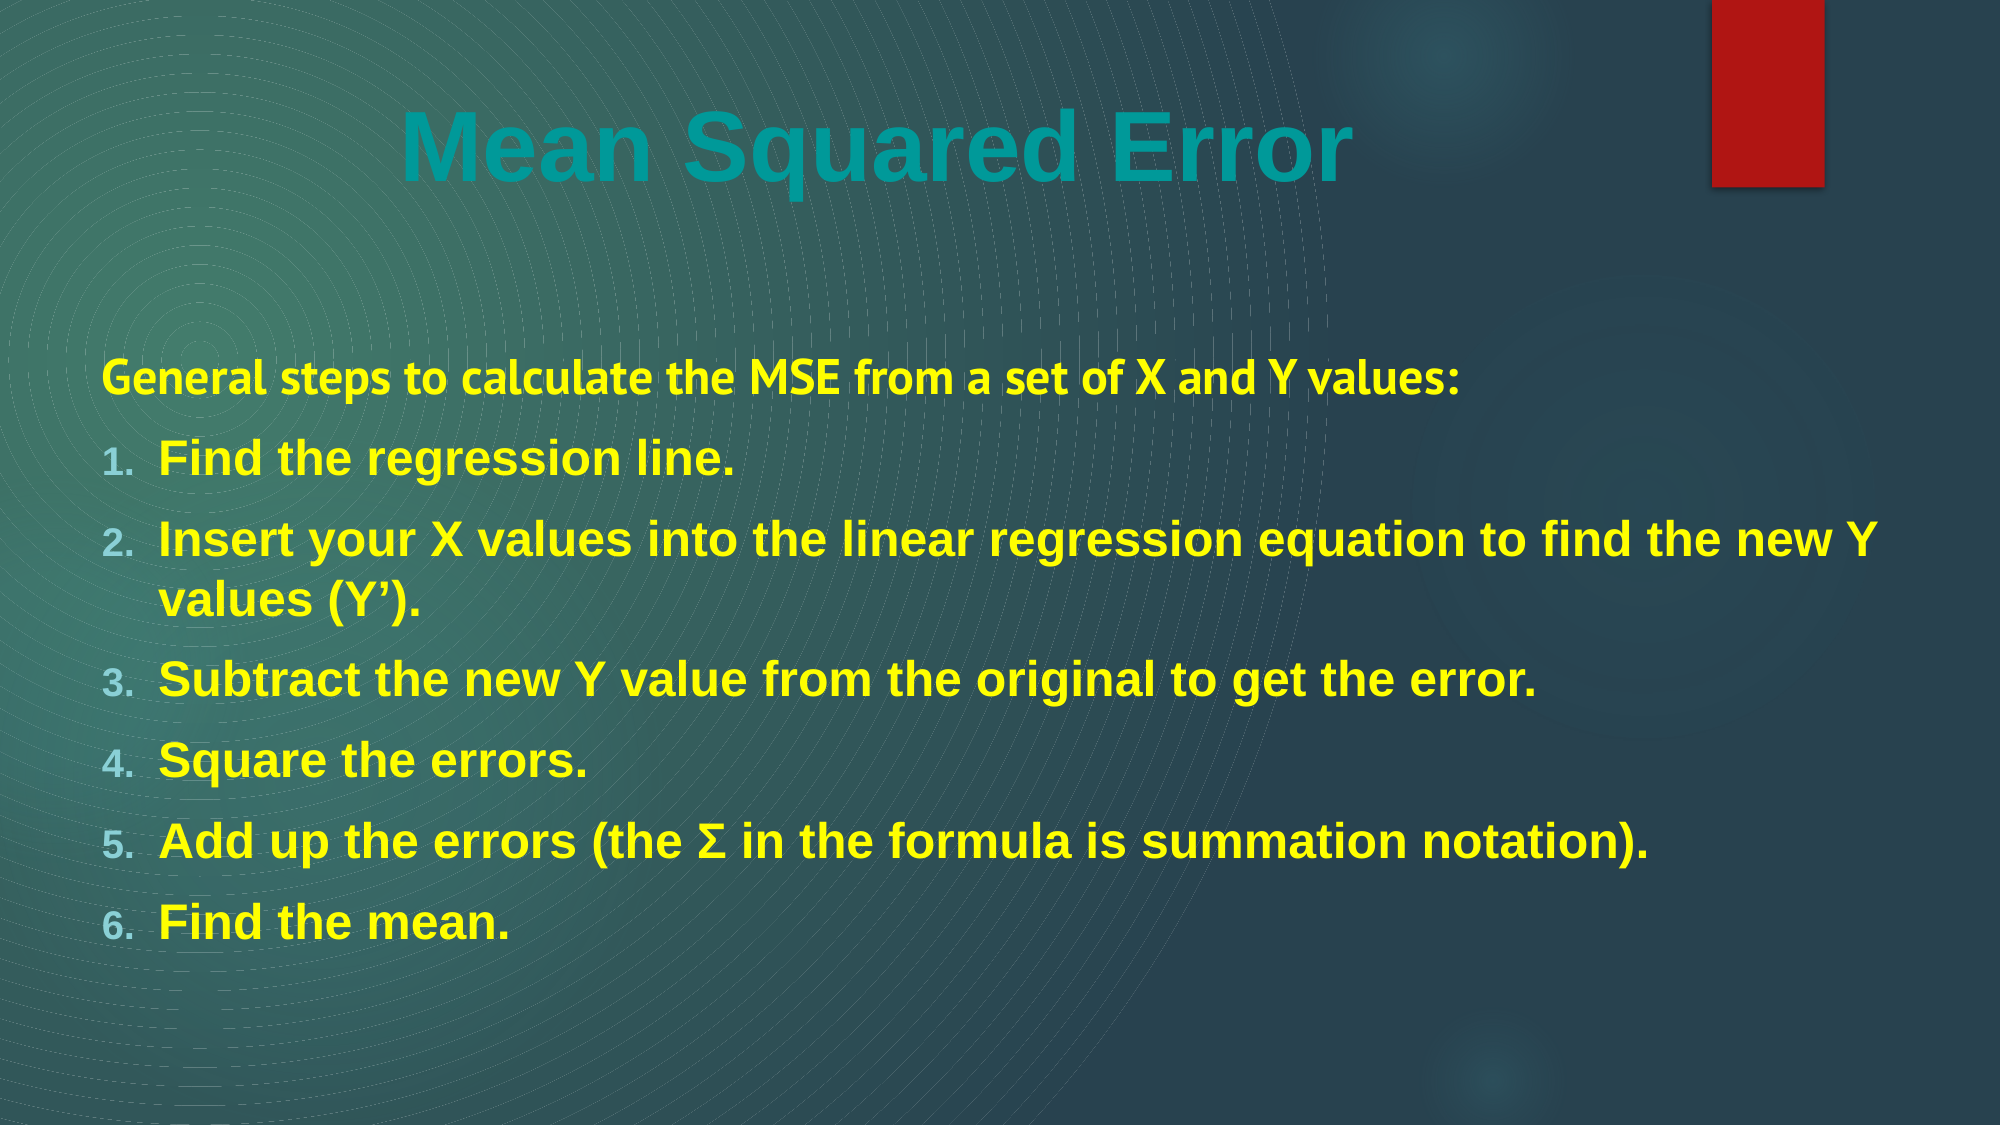

# Mean Squared Error
General steps to calculate the MSE from a set of X and Y values:
Find the regression line.
Insert your X values into the linear regression equation to find the new Y values (Y’).
Subtract the new Y value from the original to get the error.
Square the errors.
Add up the errors (the Σ in the formula is summation notation).
Find the mean.